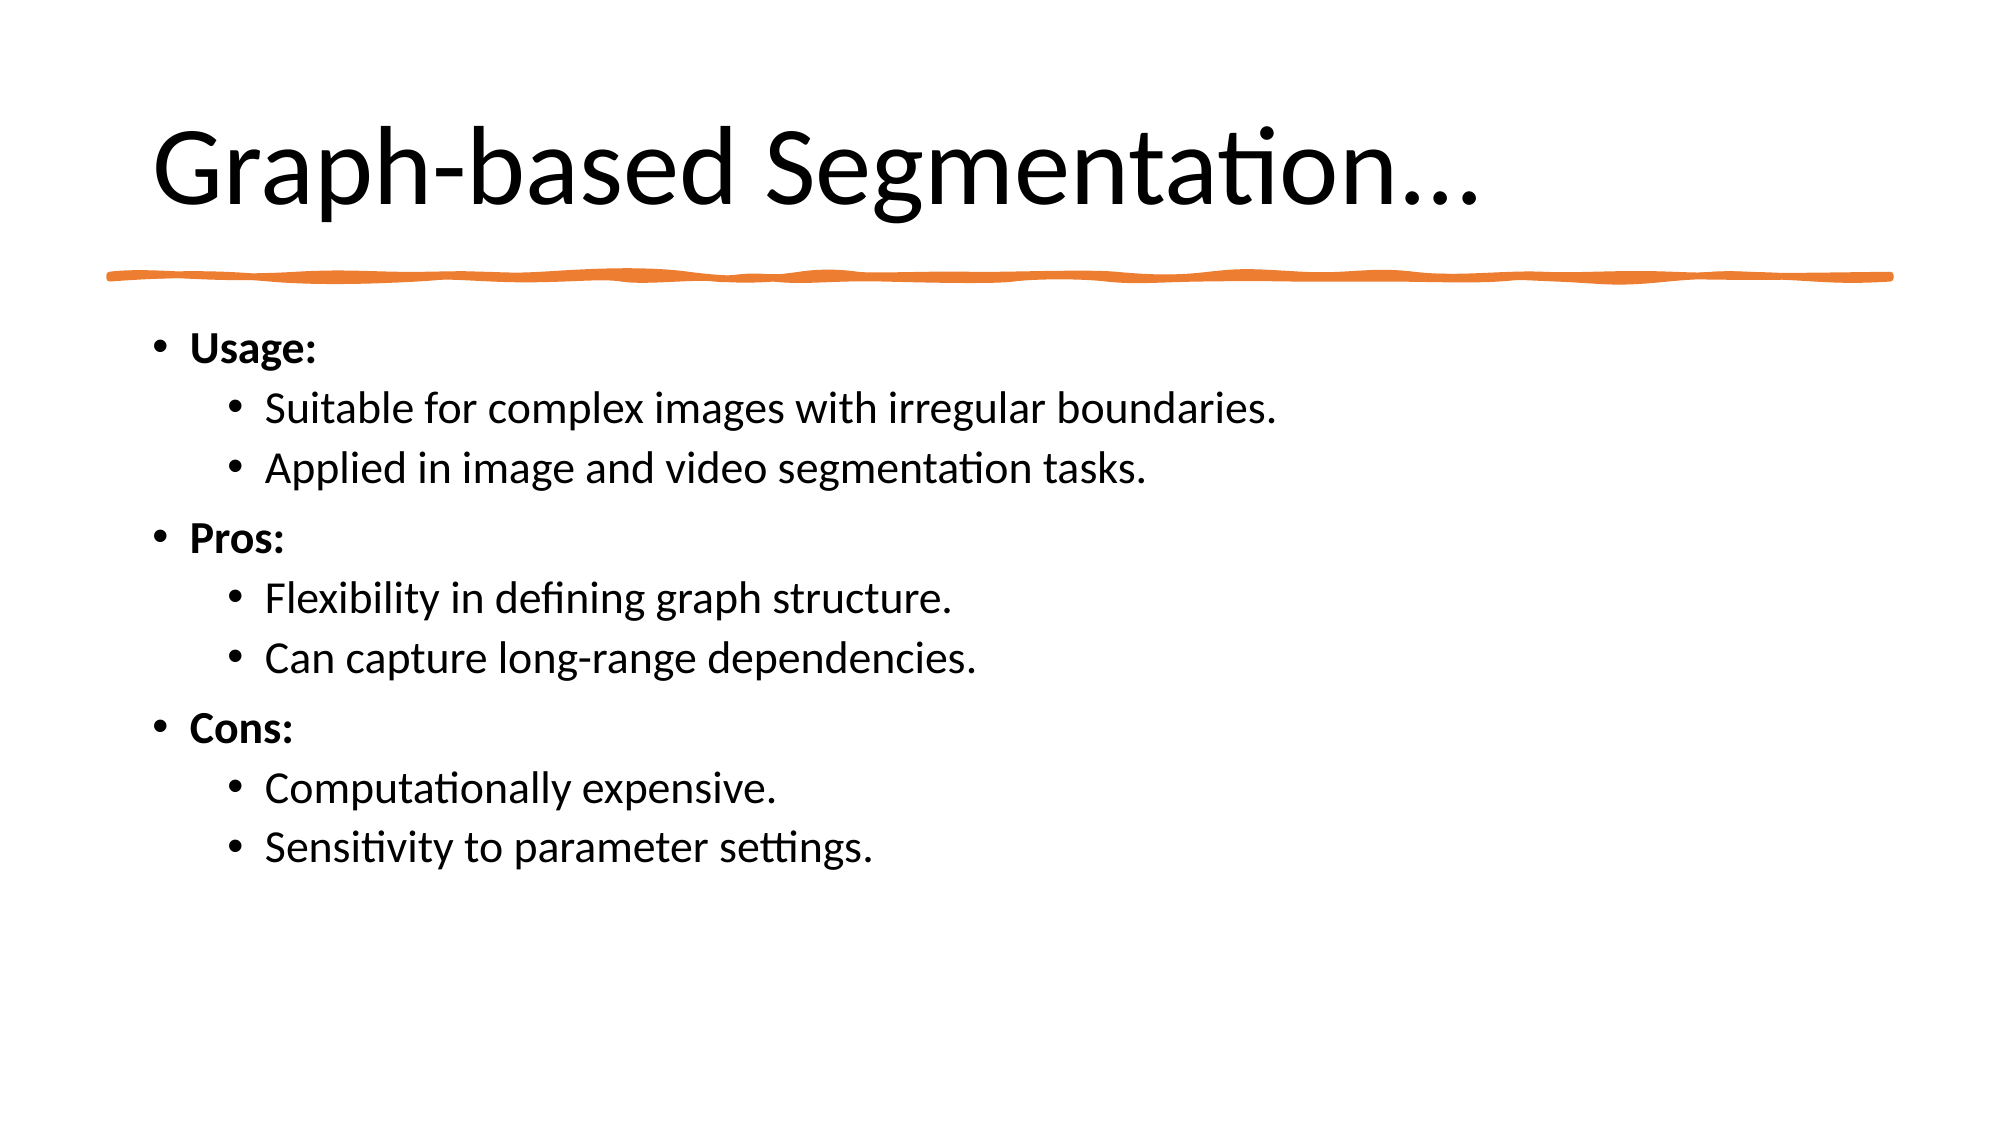

# Graph-based Segmentation...

Usage:
Suitable for complex images with irregular boundaries.
Applied in image and video segmentation tasks.
Pros:
Flexibility in defining graph structure.
Can capture long-range dependencies.
Cons:
Computationally expensive.
Sensitivity to parameter settings.